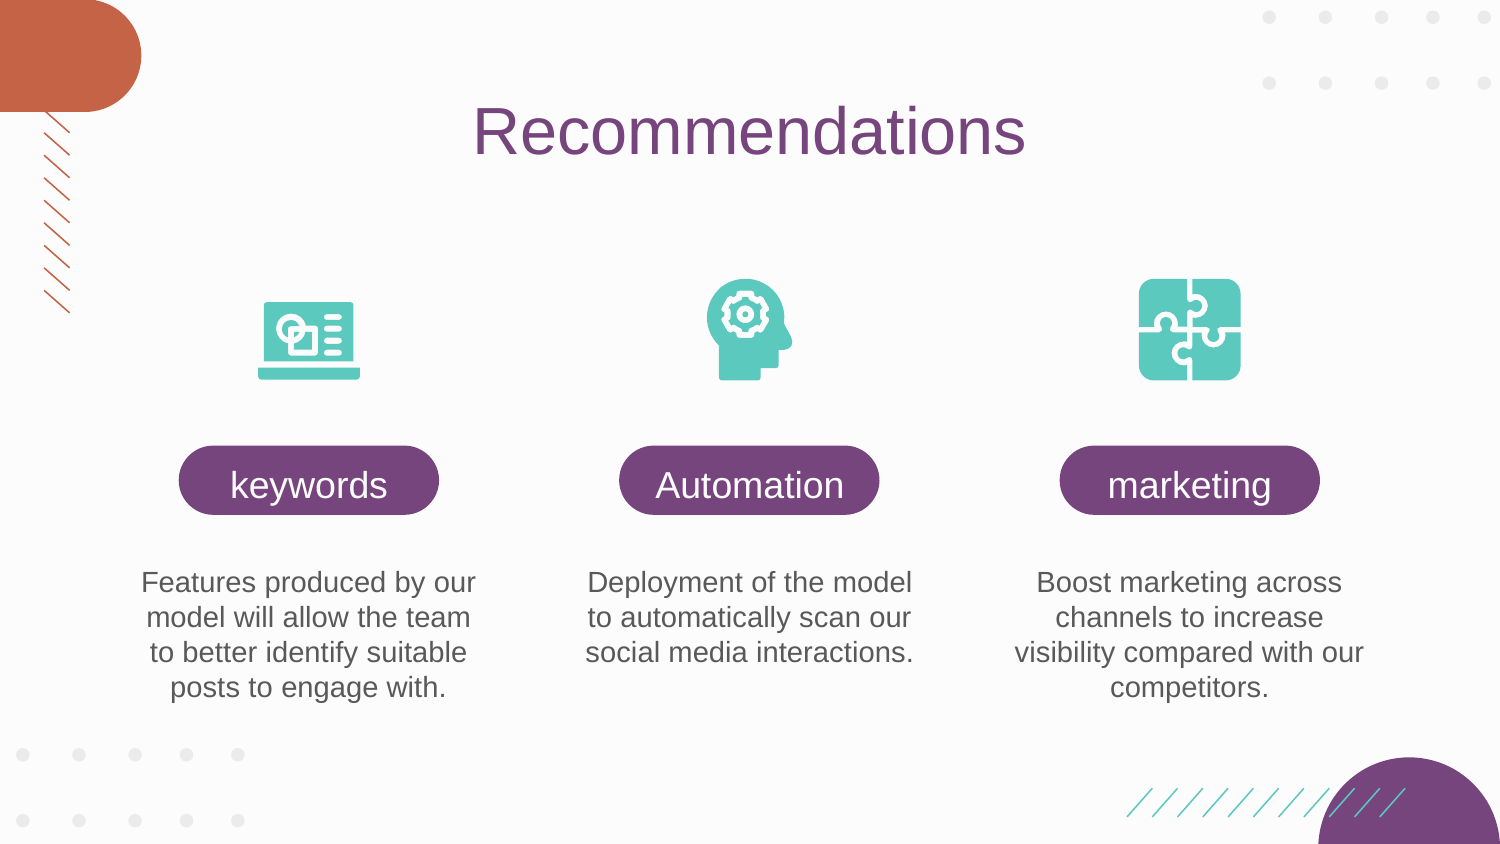

# Recommendations

keywords

Automation

marketing
Features produced by our model will allow the team to better identify suitable posts to engage with.
Deployment of the model to automatically scan our social media interactions.

Boost marketing across channels to increase visibility compared with our competitors.